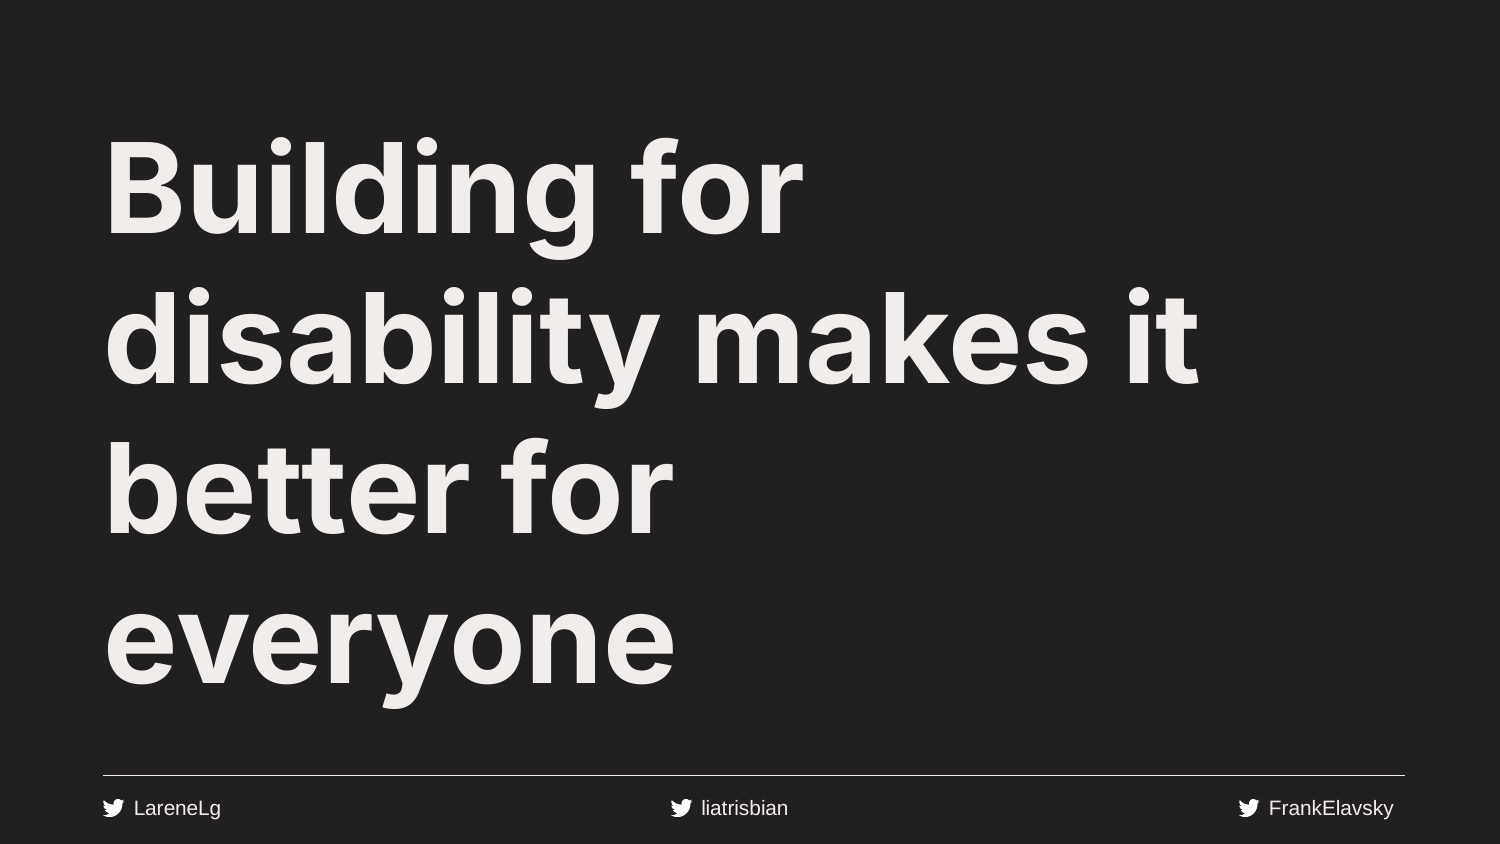

# Building for disability makes it better for everyone